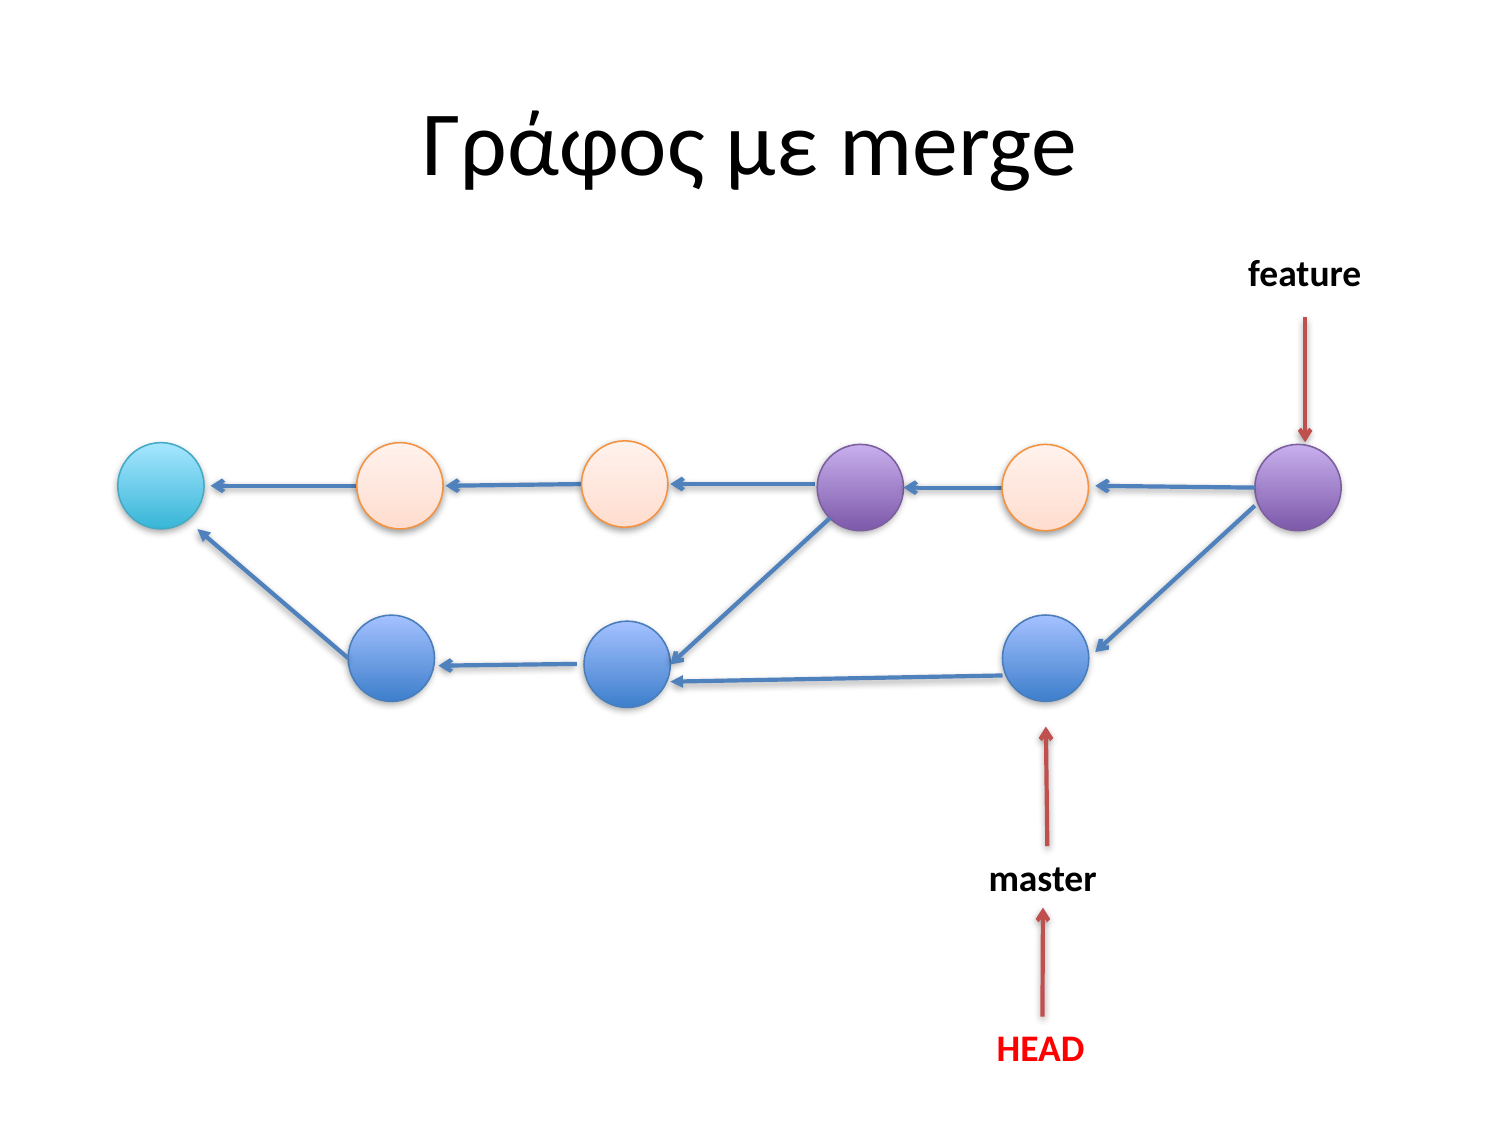

# Γράφος με merge
feature

master
HEAD